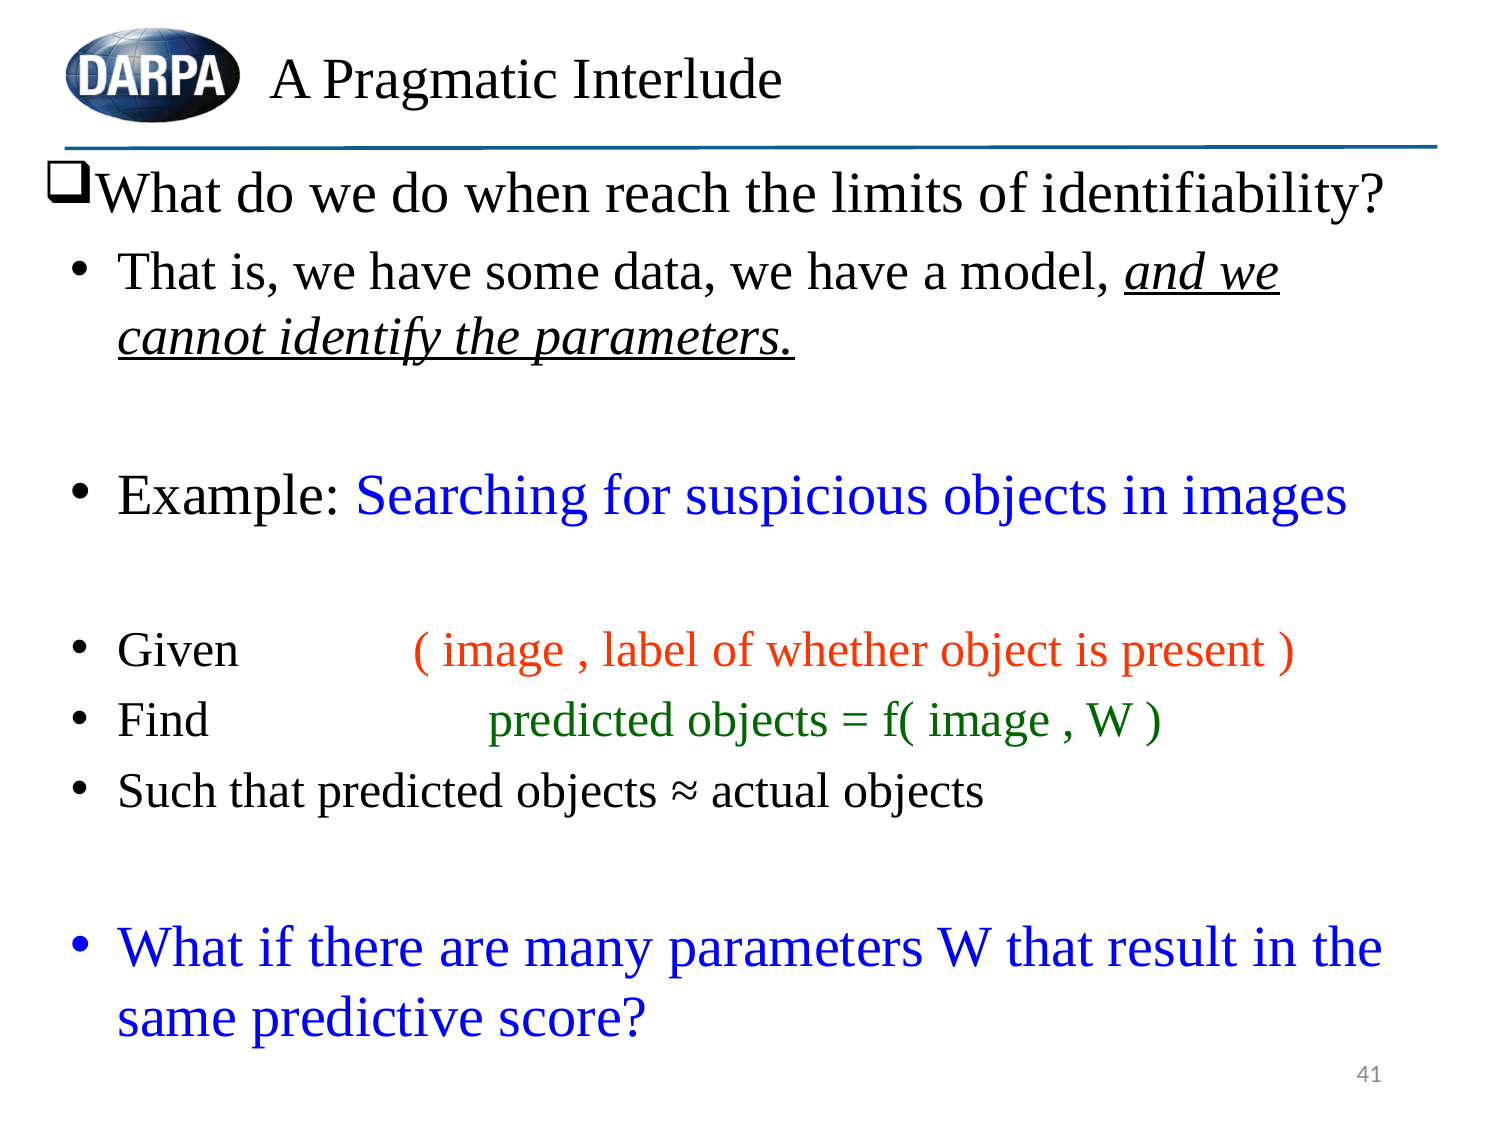

A Pragmatic Interlude
What do we do when reach the limits of identifiability?
That is, we have some data, we have a model, and we cannot identify the parameters.

Example: Searching for suspicious objects in images

Given 			( image , label of whether object is present )
Find				predicted objects = f( image , W )
Such that predicted objects ≈ actual objects

What if there are many parameters W that result in the same predictive score?

41